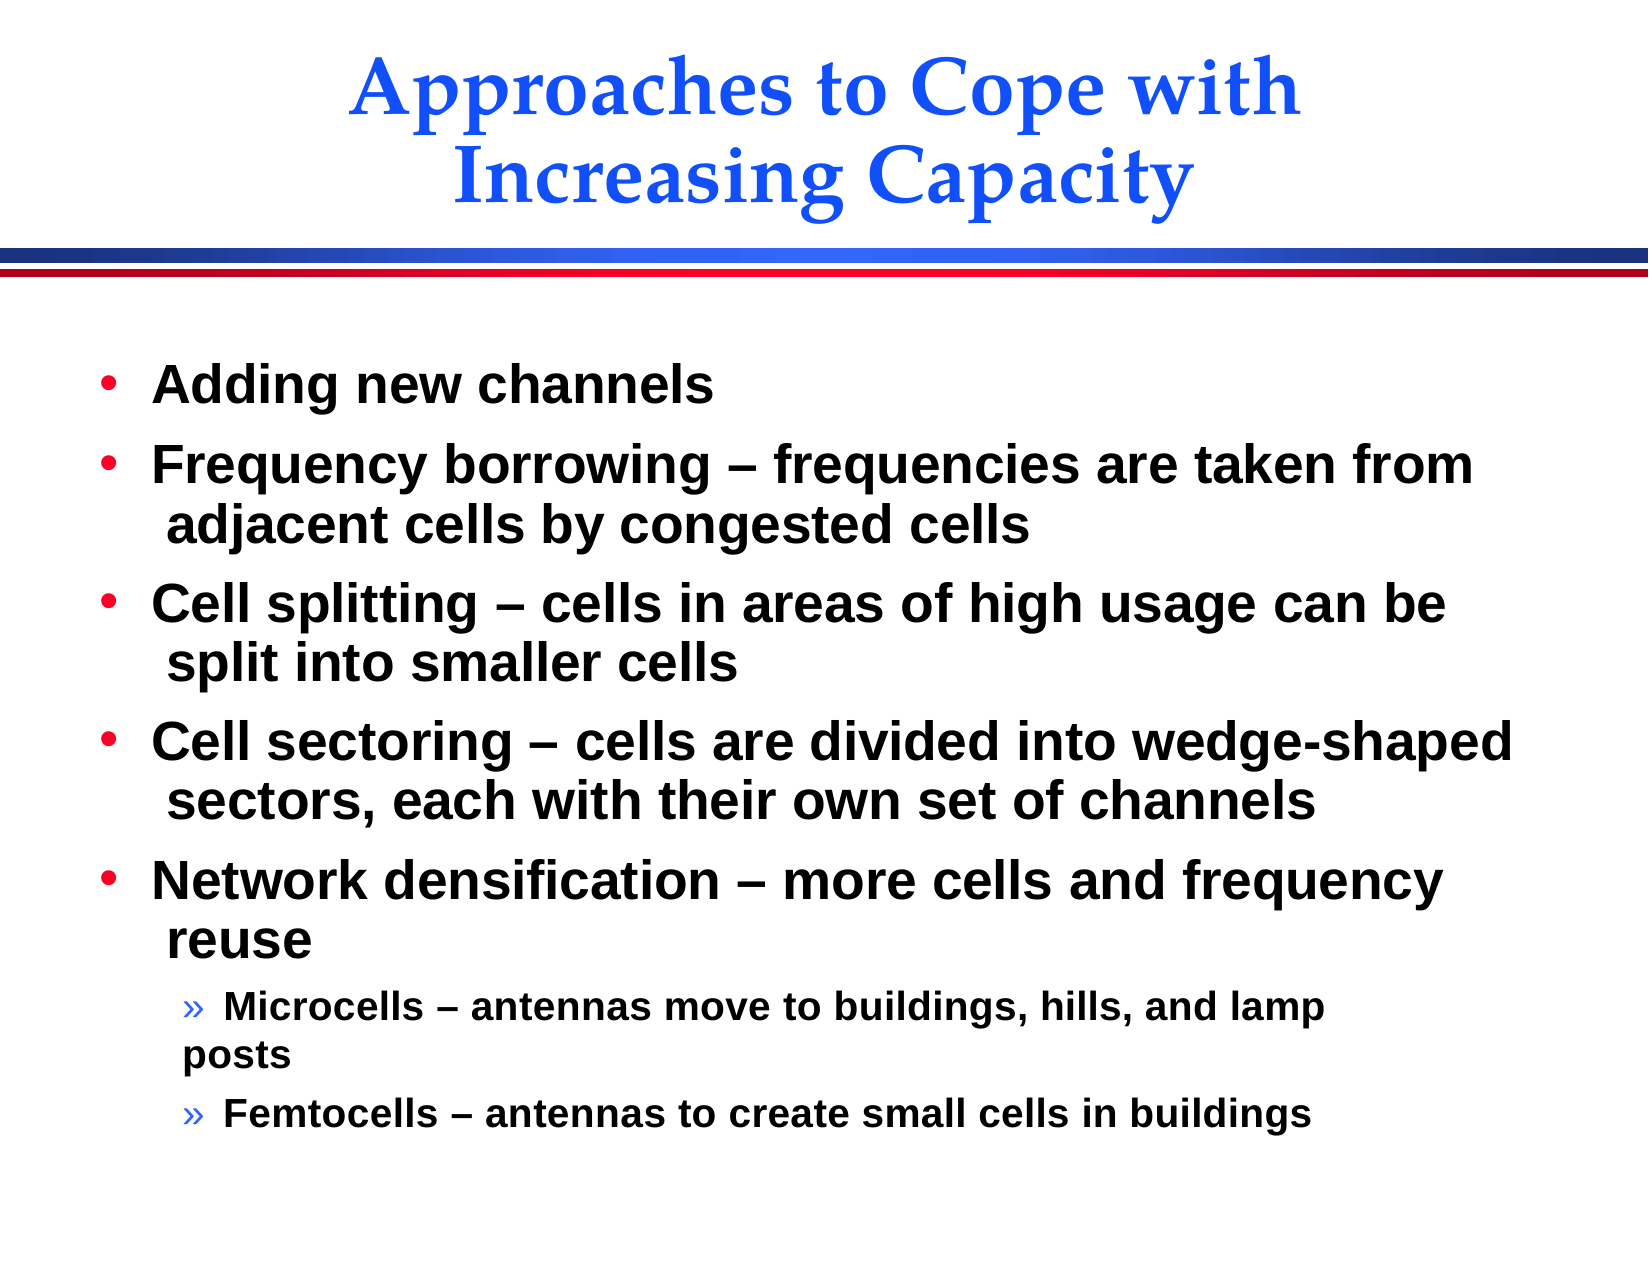

# Approaches to Cope with  Increasing Capacity
Adding new channels
Frequency borrowing – frequencies are taken from  adjacent cells by congested cells
Cell splitting – cells in areas of high usage can be  split into smaller cells
Cell sectoring – cells are divided into wedge-shaped  sectors, each with their own set of channels
Network densification – more cells and frequency  reuse
» Microcells – antennas move to buildings, hills, and lamp posts
» Femtocells – antennas to create small cells in buildings